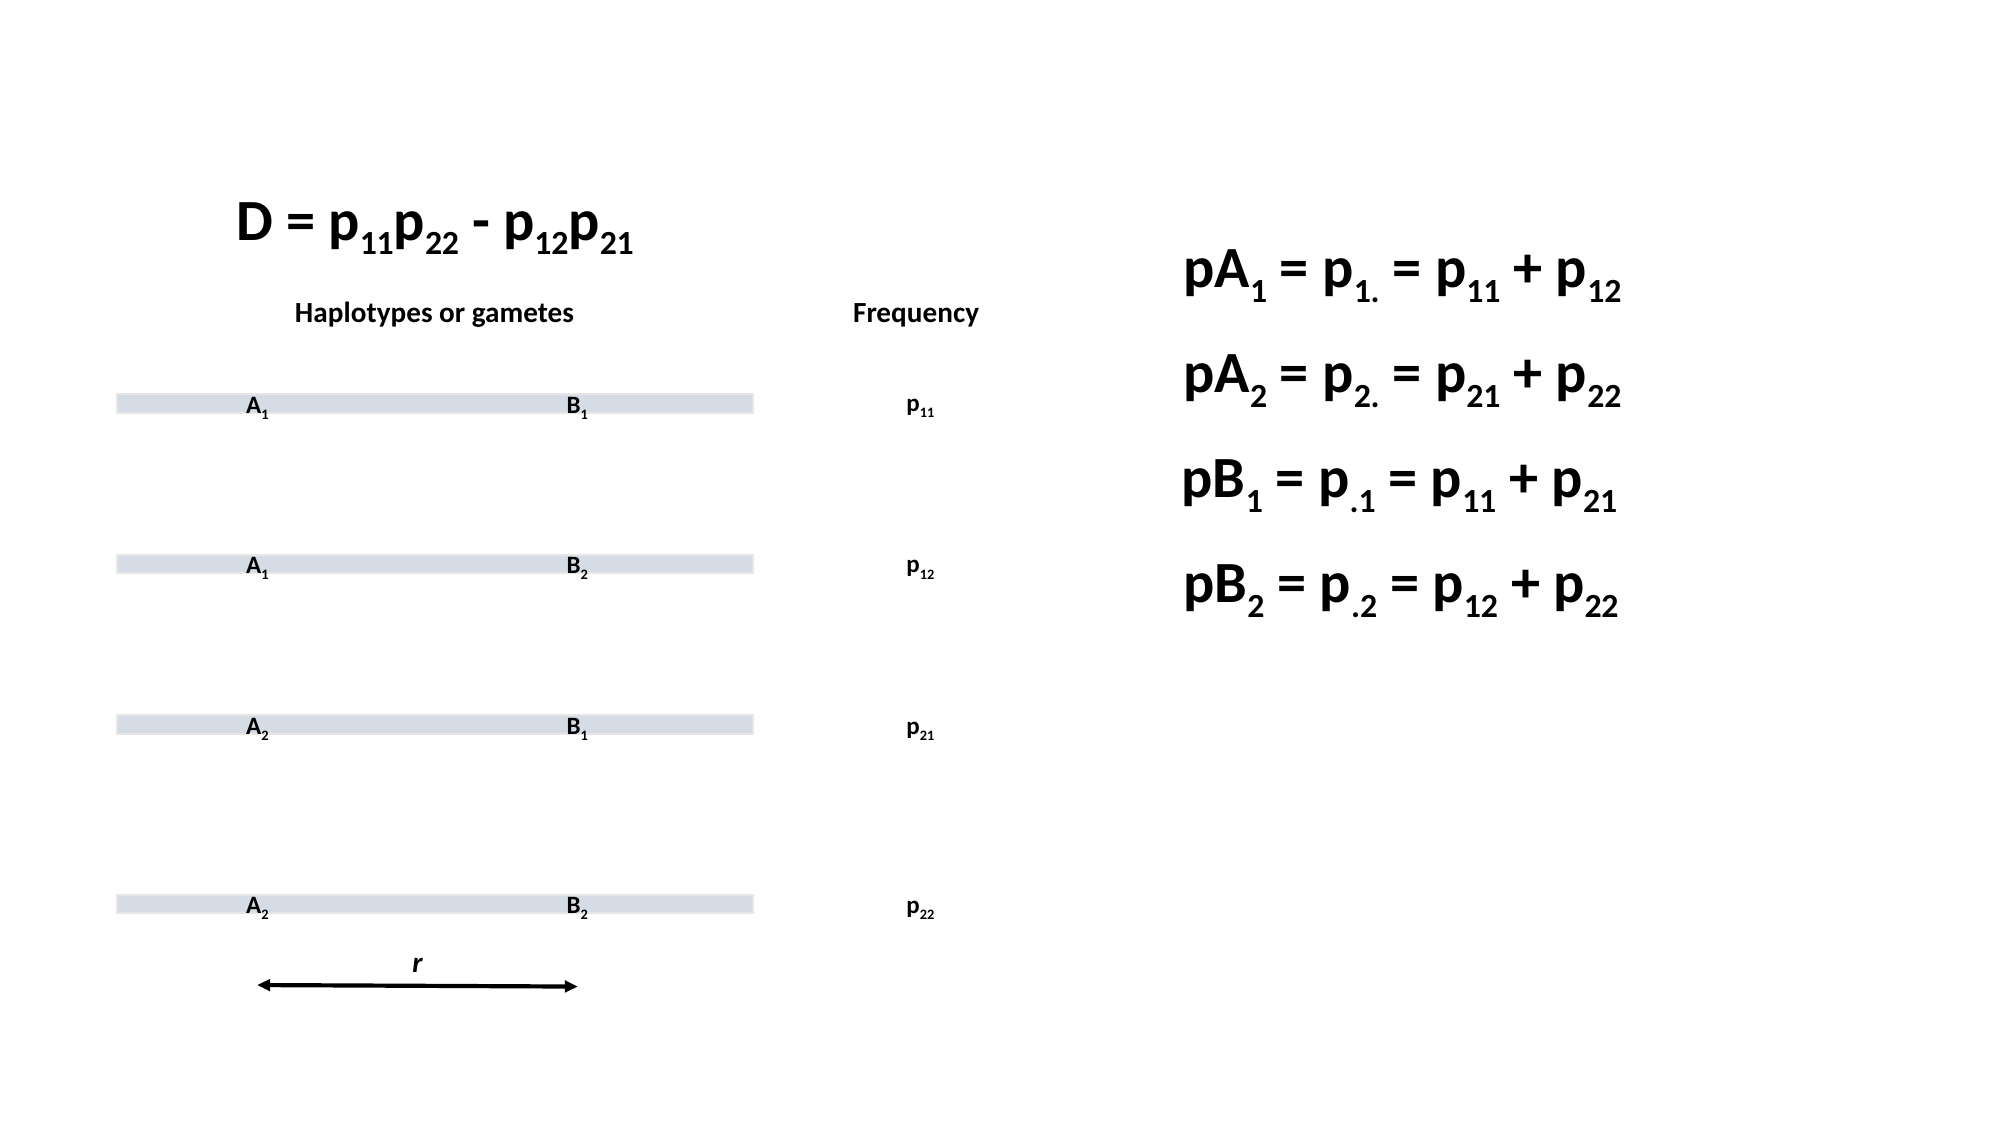

D = p11p22 - p12p21
Haplotypes or gametes
Frequency
p11
A1
B1

p12
A1
B2

p21
A2
B1

p22
A2
B2

r
pA1 = p1. = p11 + p12
pA2 = p2. = p21 + p22
pB1 = p.1 = p11 + p21
pB2 = p.2 = p12 + p22